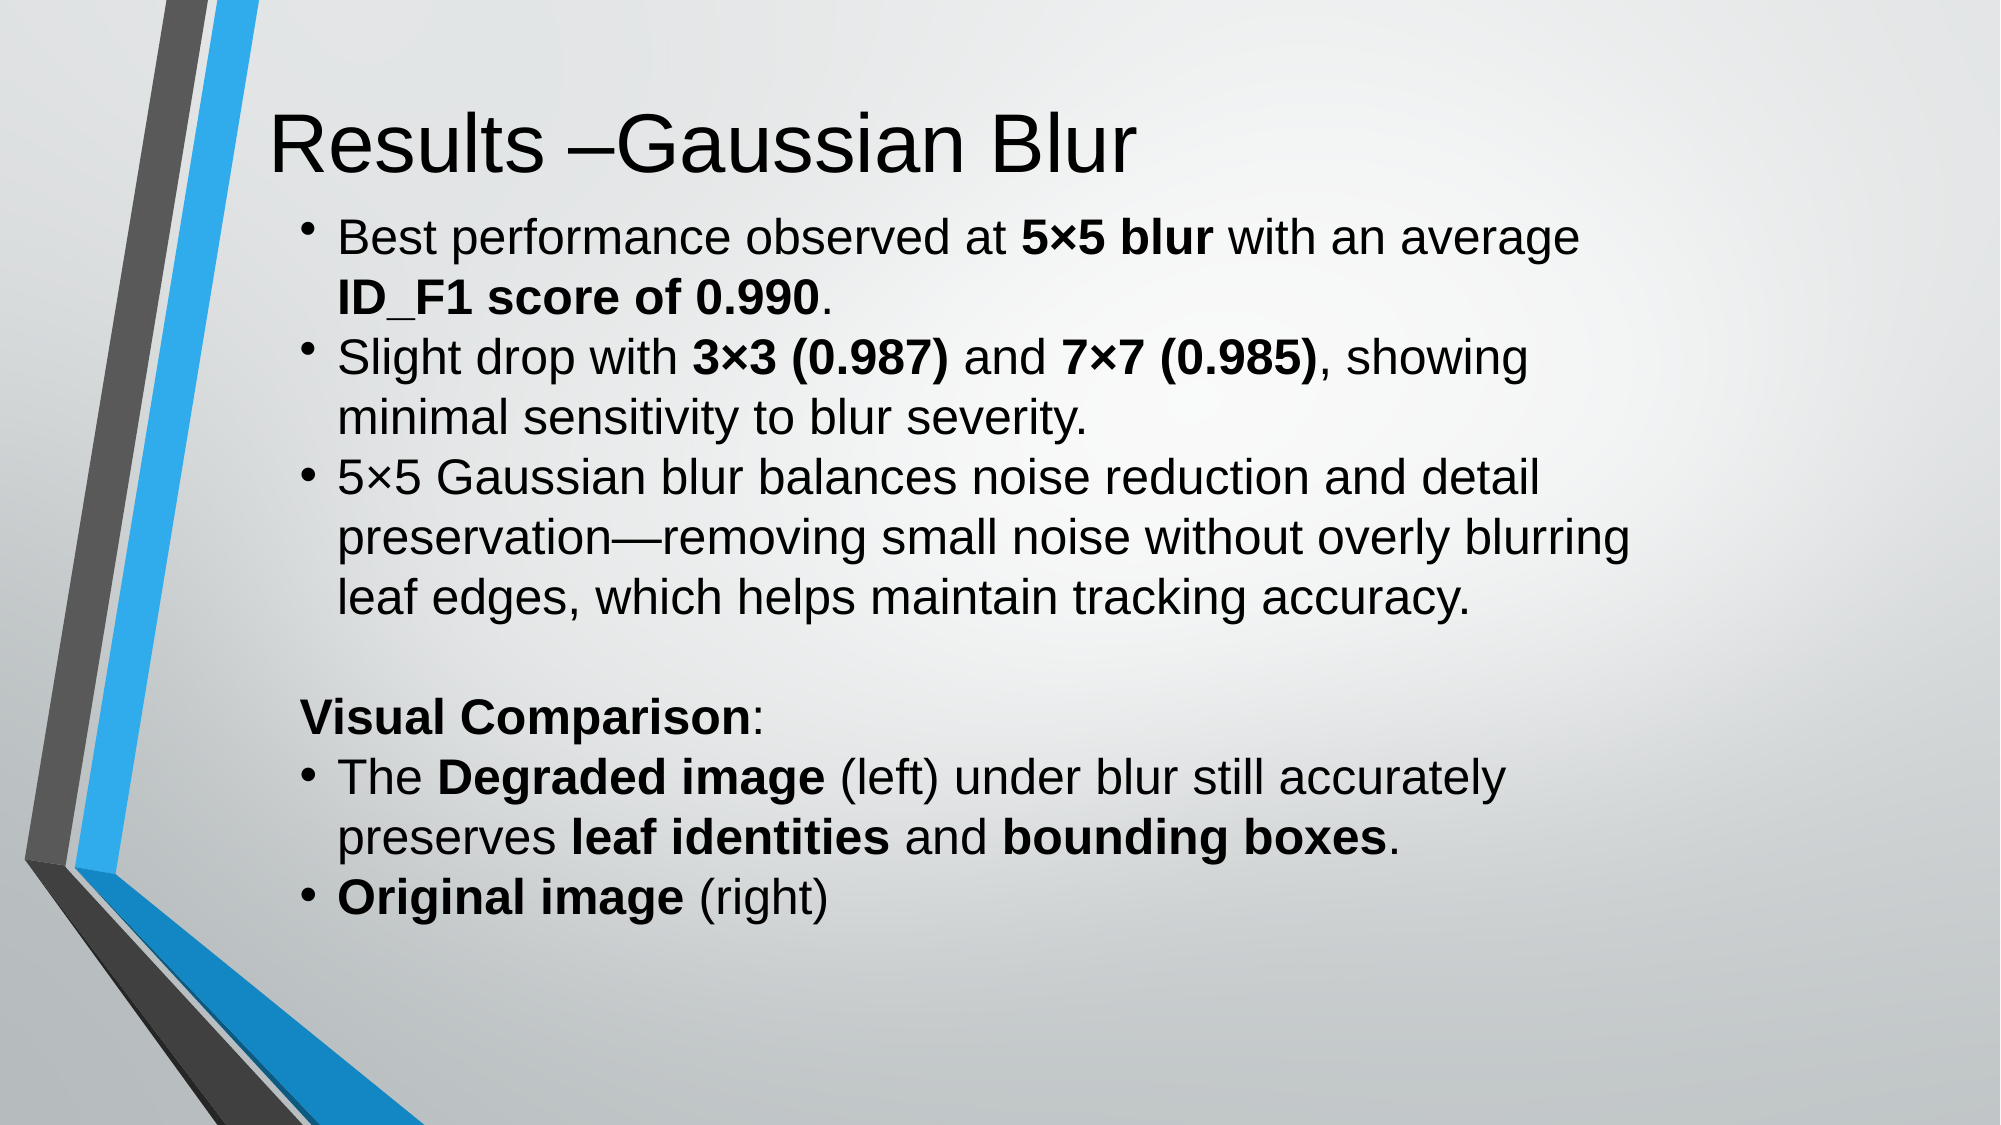

# Results –Gaussian Blur

Best performance observed at 5×5 blur with an average ID_F1 score of 0.990.
Slight drop with 3×3 (0.987) and 7×7 (0.985), showing minimal sensitivity to blur severity.
5×5 Gaussian blur balances noise reduction and detail preservation—removing small noise without overly blurring leaf edges, which helps maintain tracking accuracy.

Visual Comparison:
The Degraded image (left) under blur still accurately preserves leaf identities and bounding boxes.
Original image (right)